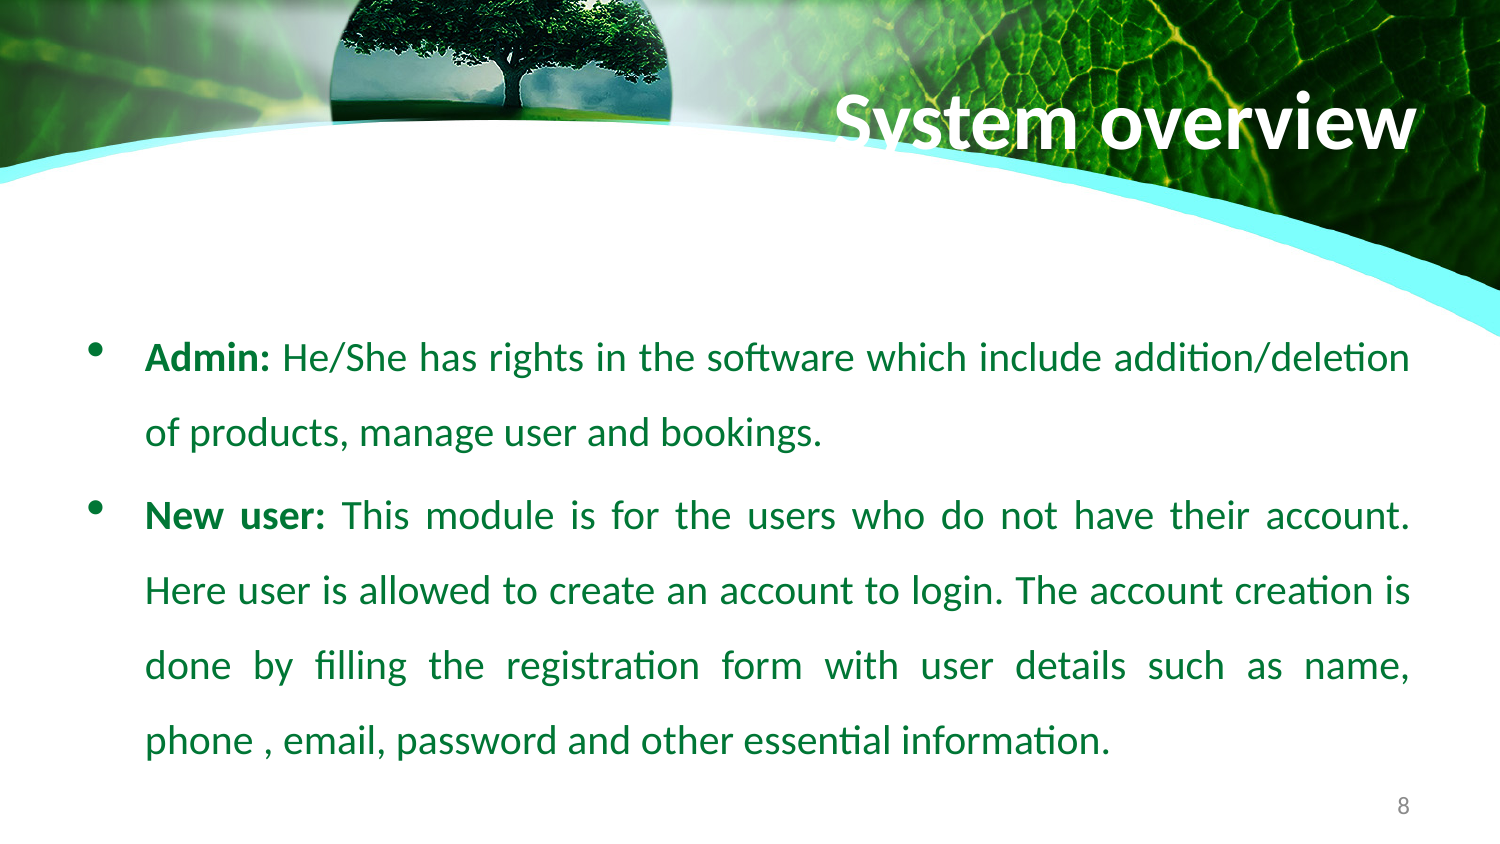

# System overview
Admin: He/She has rights in the software which include addition/deletion of products, manage user and bookings.
New user: This module is for the users who do not have their account. Here user is allowed to create an account to login. The account creation is done by filling the registration form with user details such as name, phone , email, password and other essential information.

8